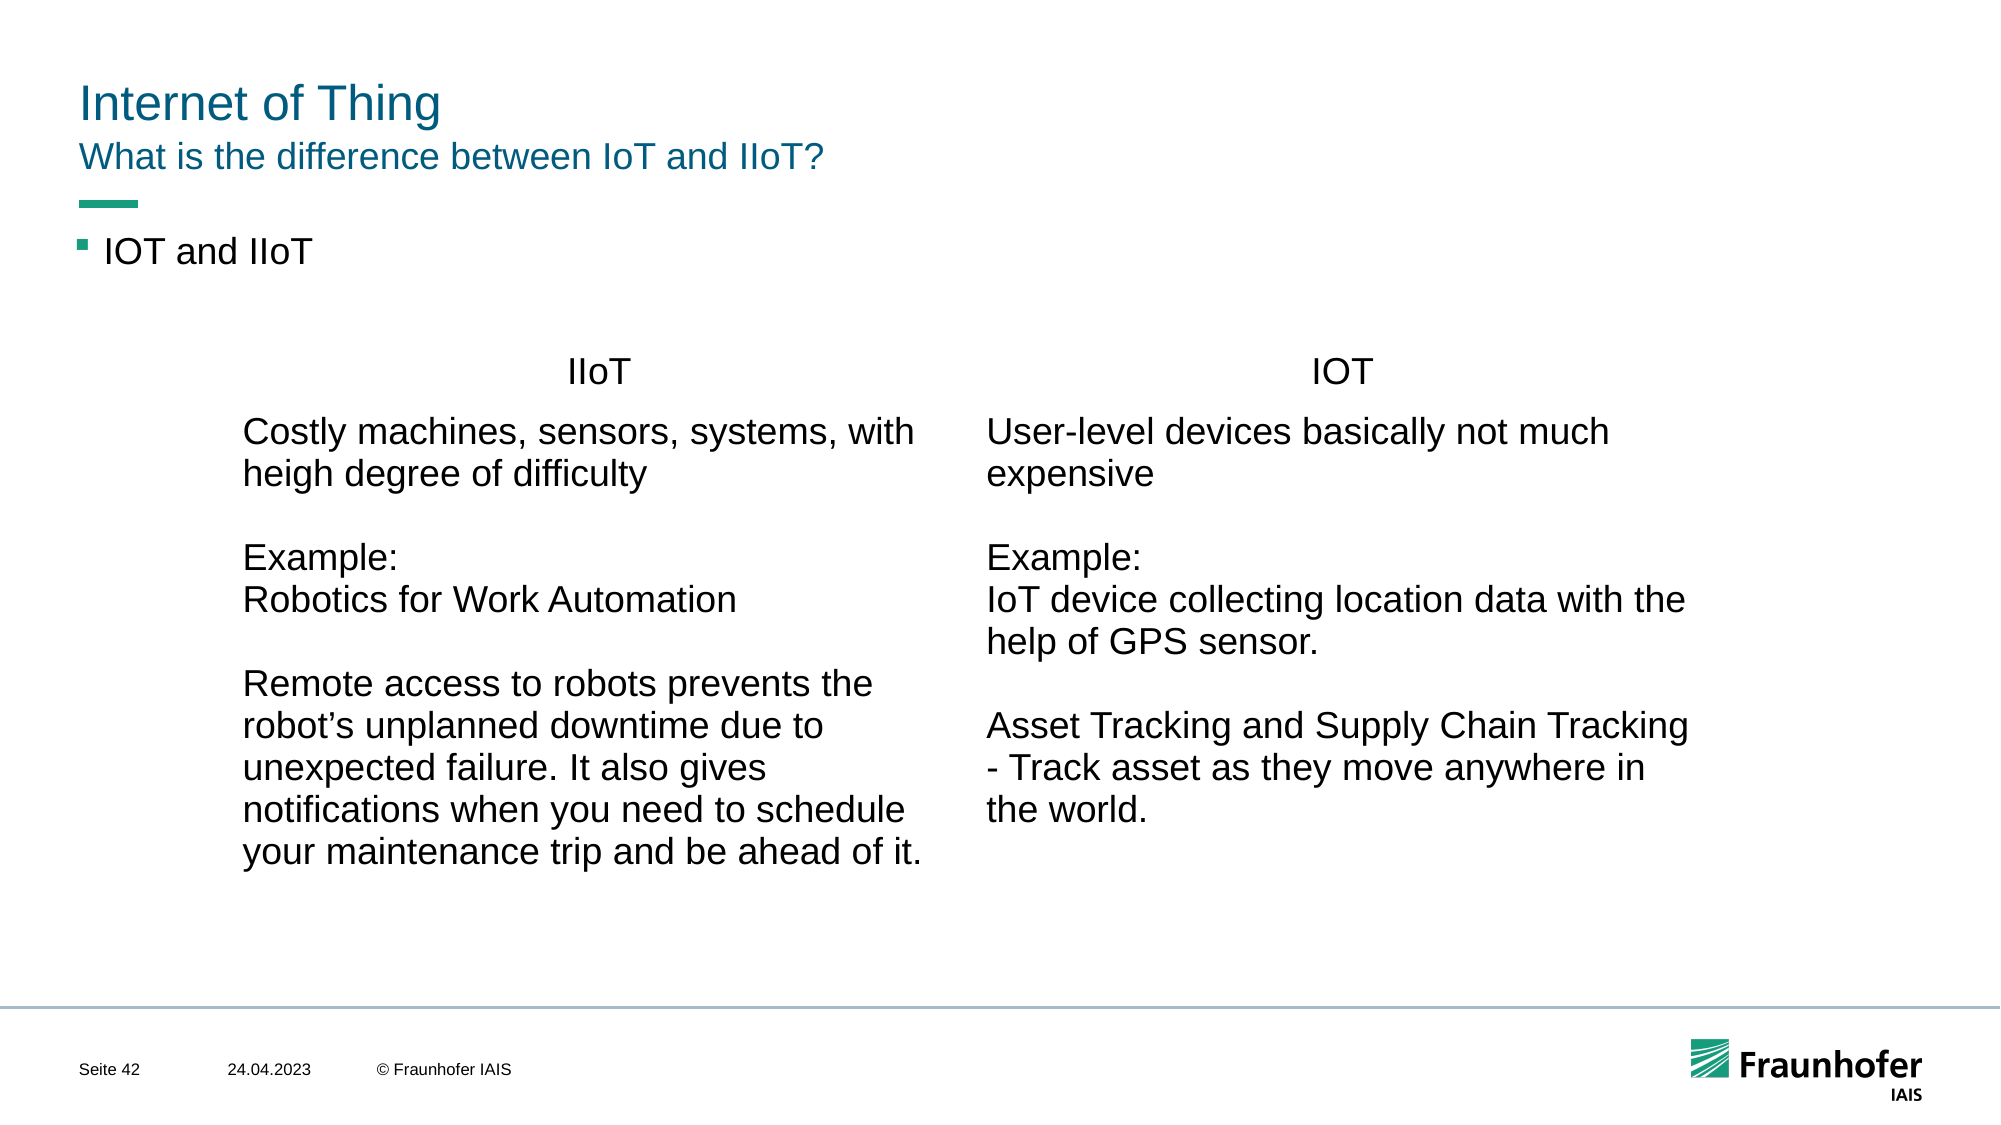

# Internet of Thing
What is the difference between IoT and IIoT?
IOT and IIoT

| IIoT | IOT |
| --- | --- |
| Costly machines, sensors, systems, with heigh degree of difficulty Example: Robotics for Work Automation Remote access to robots prevents the robot’s unplanned downtime due to unexpected failure. It also gives notifications when you need to schedule your maintenance trip and be ahead of it. | User-level devices basically not much expensive Example: IoT device collecting location data with the help of GPS sensor. Asset Tracking and Supply Chain Tracking - Track asset as they move anywhere in the world. |
Seite 42
24.04.2023
© Fraunhofer IAIS